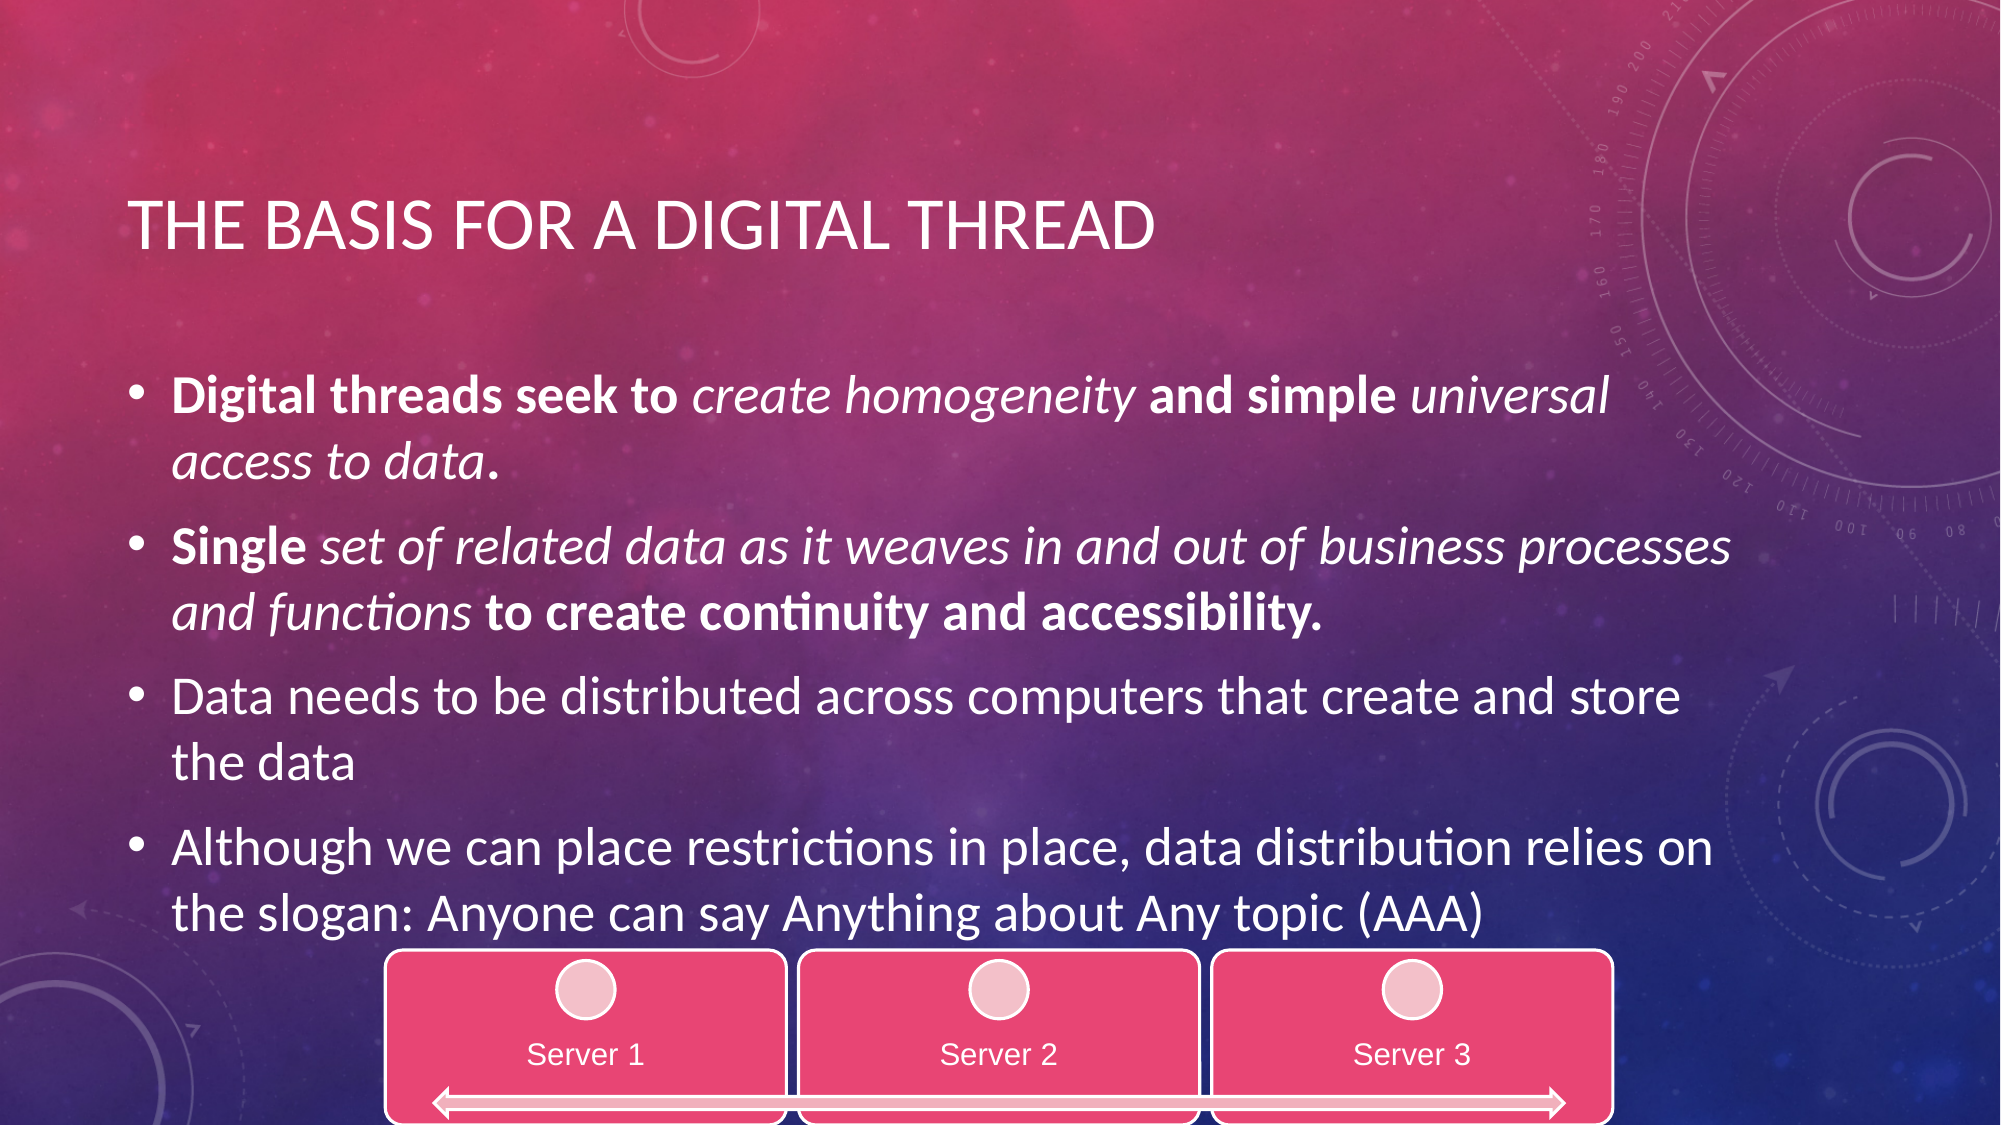

The Basis for a Digital Thread
Digital threads seek to create homogeneity and simple universal access to data.
Single set of related data as it weaves in and out of business processes and functions to create continuity and accessibility.
Data needs to be distributed across computers that create and store the data
Although we can place restrictions in place, data distribution relies on the slogan: Anyone can say Anything about Any topic (AAA)
Server 1
Server 2
Server 3